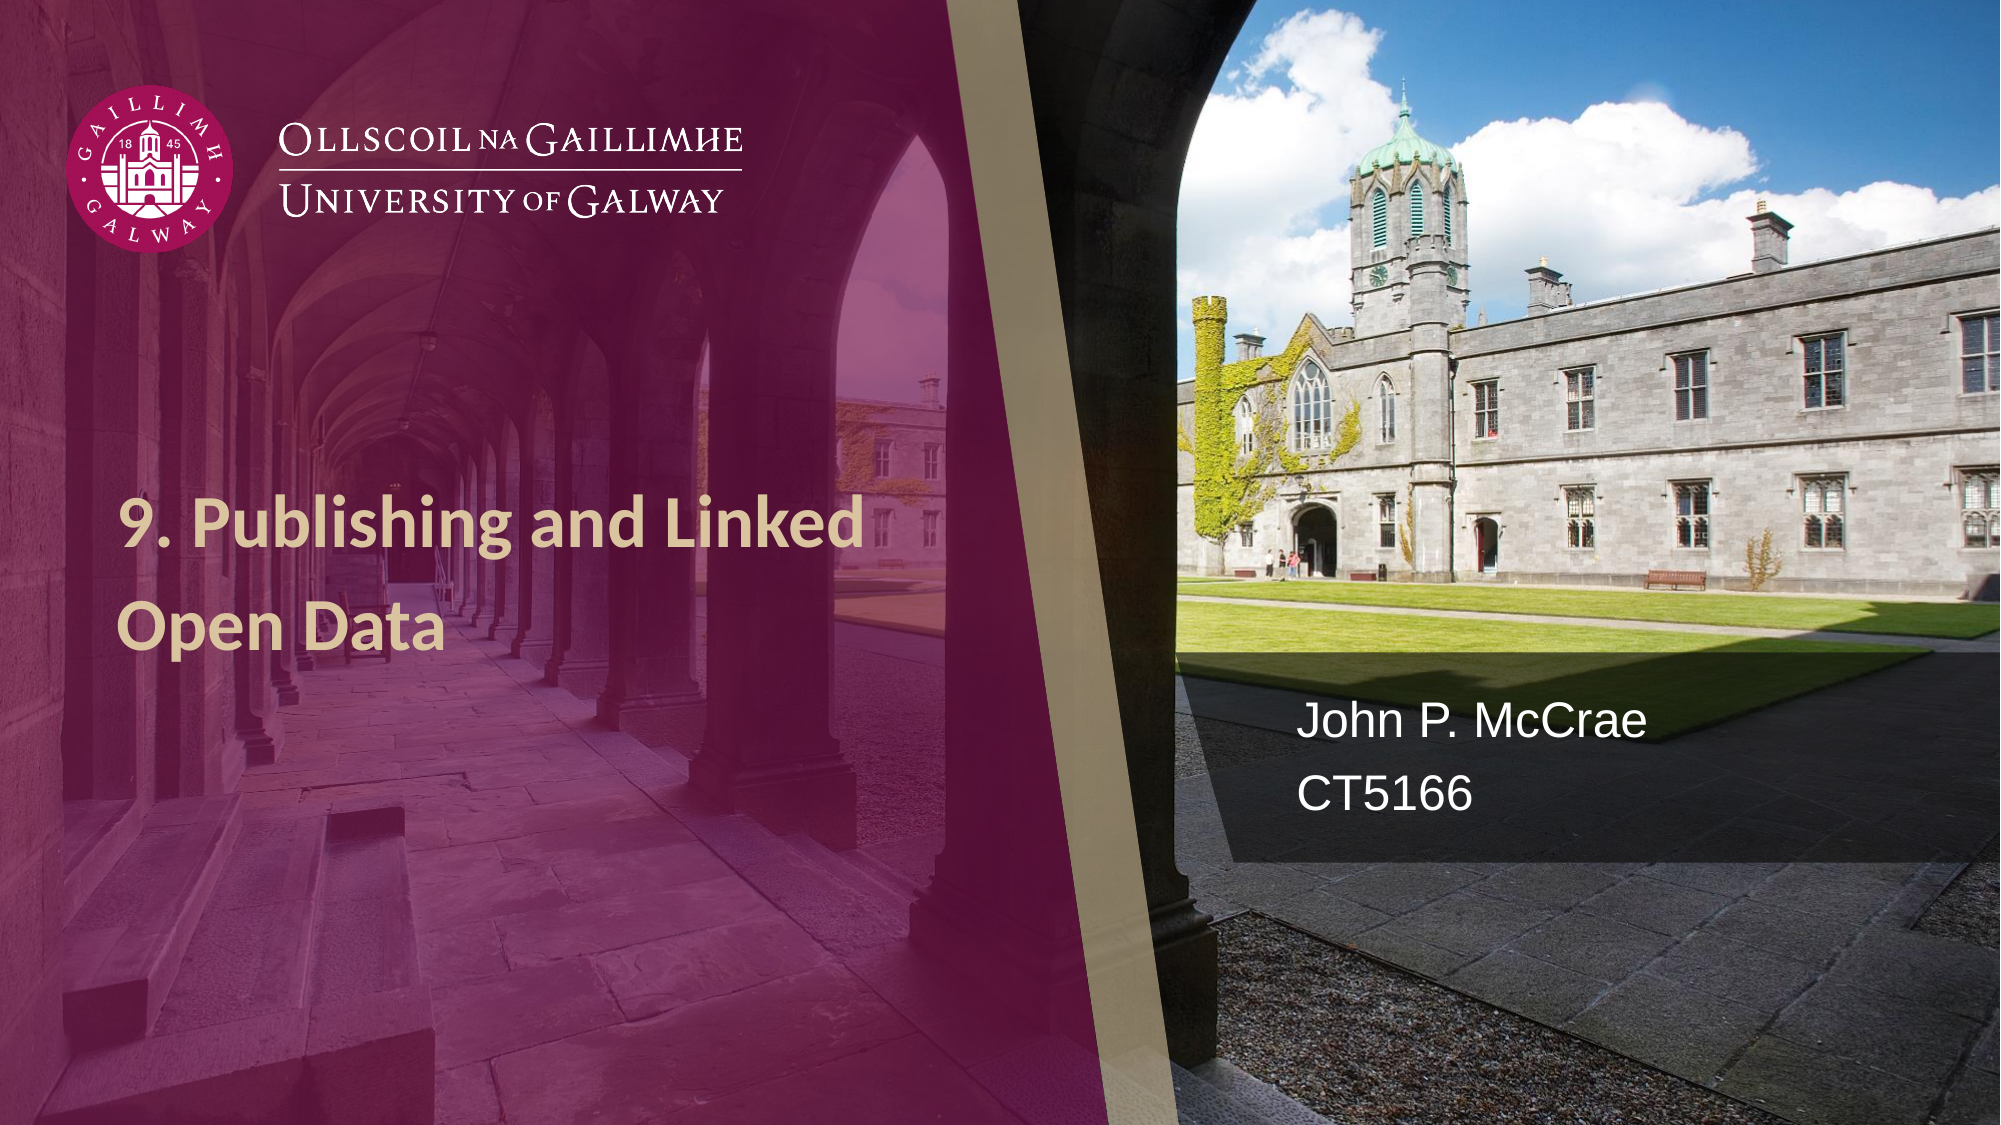

# 9. Publishing and Linked Open Data
John P. McCrae
CT5166